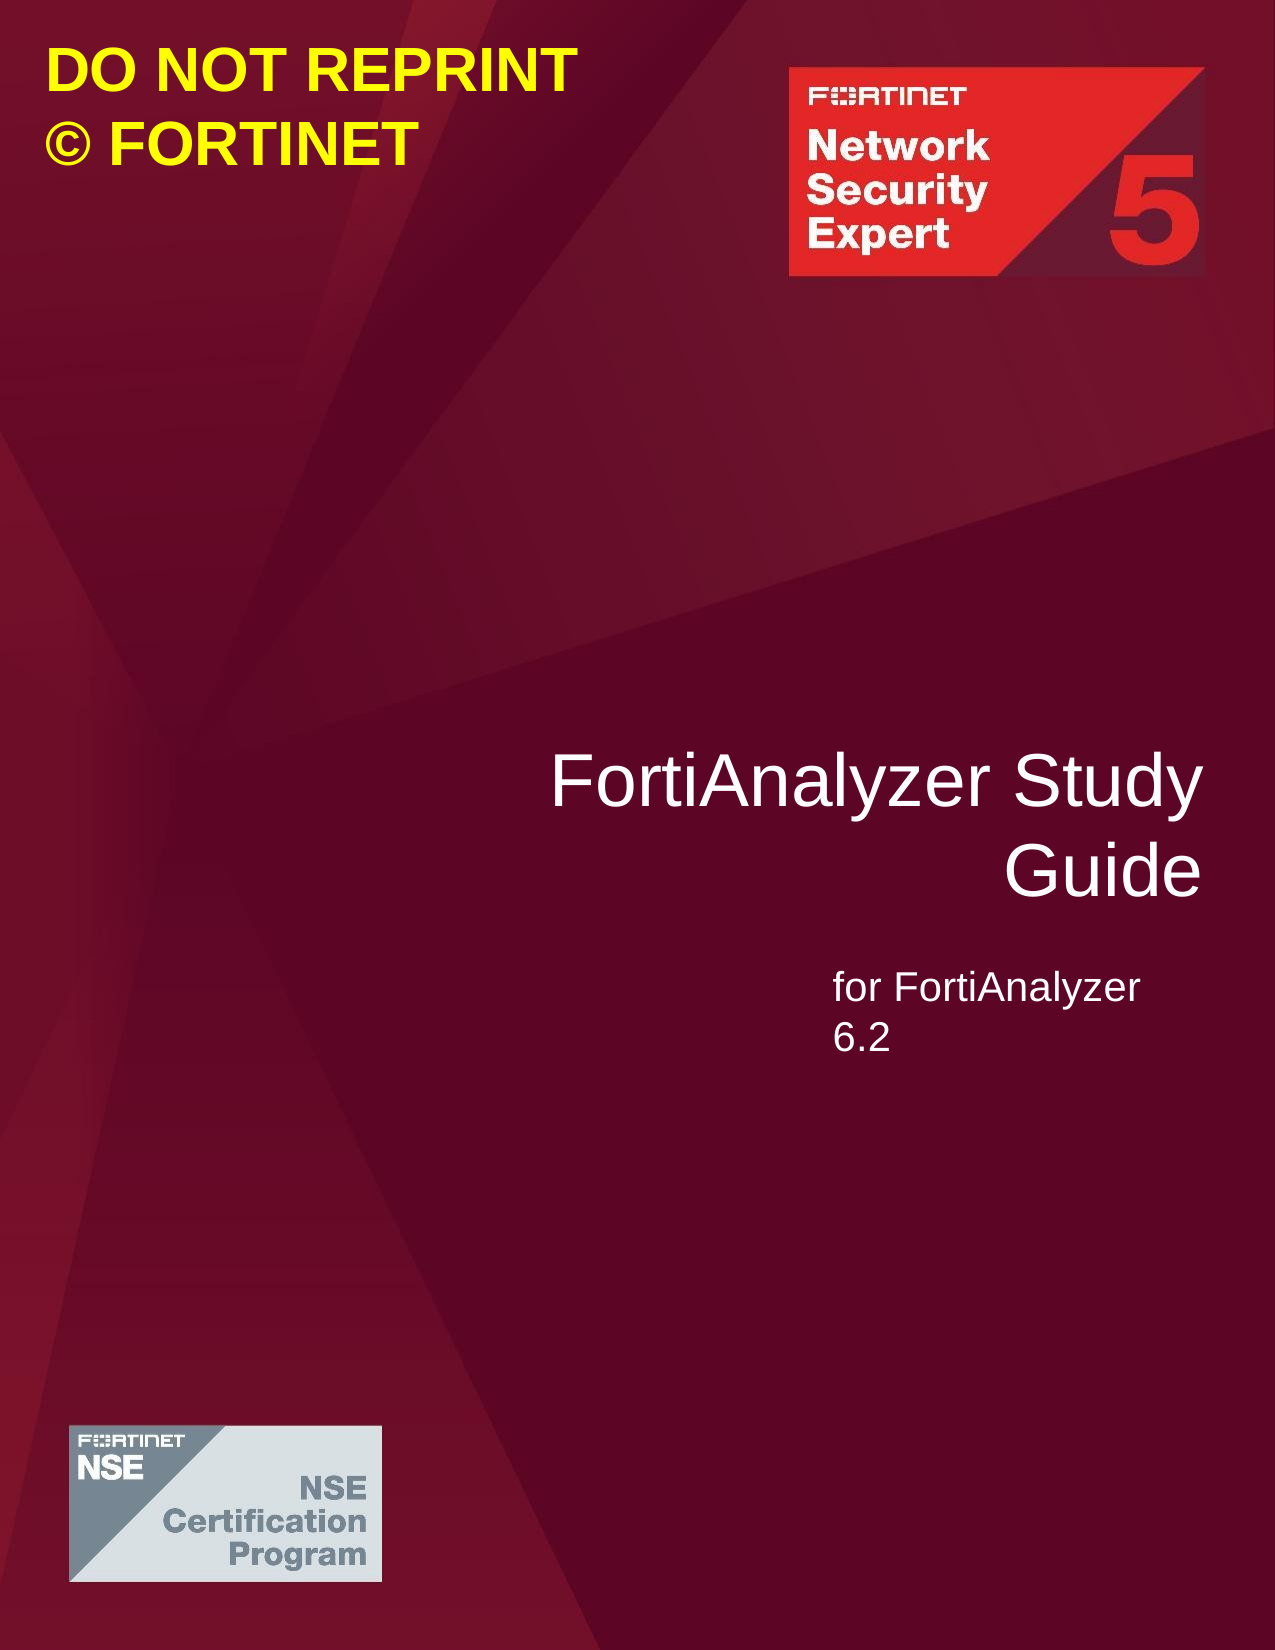

# DO NOT REPRINT
© FORTINET
FortiAnalyzer Study
Guide
for FortiAnalyzer 6.2